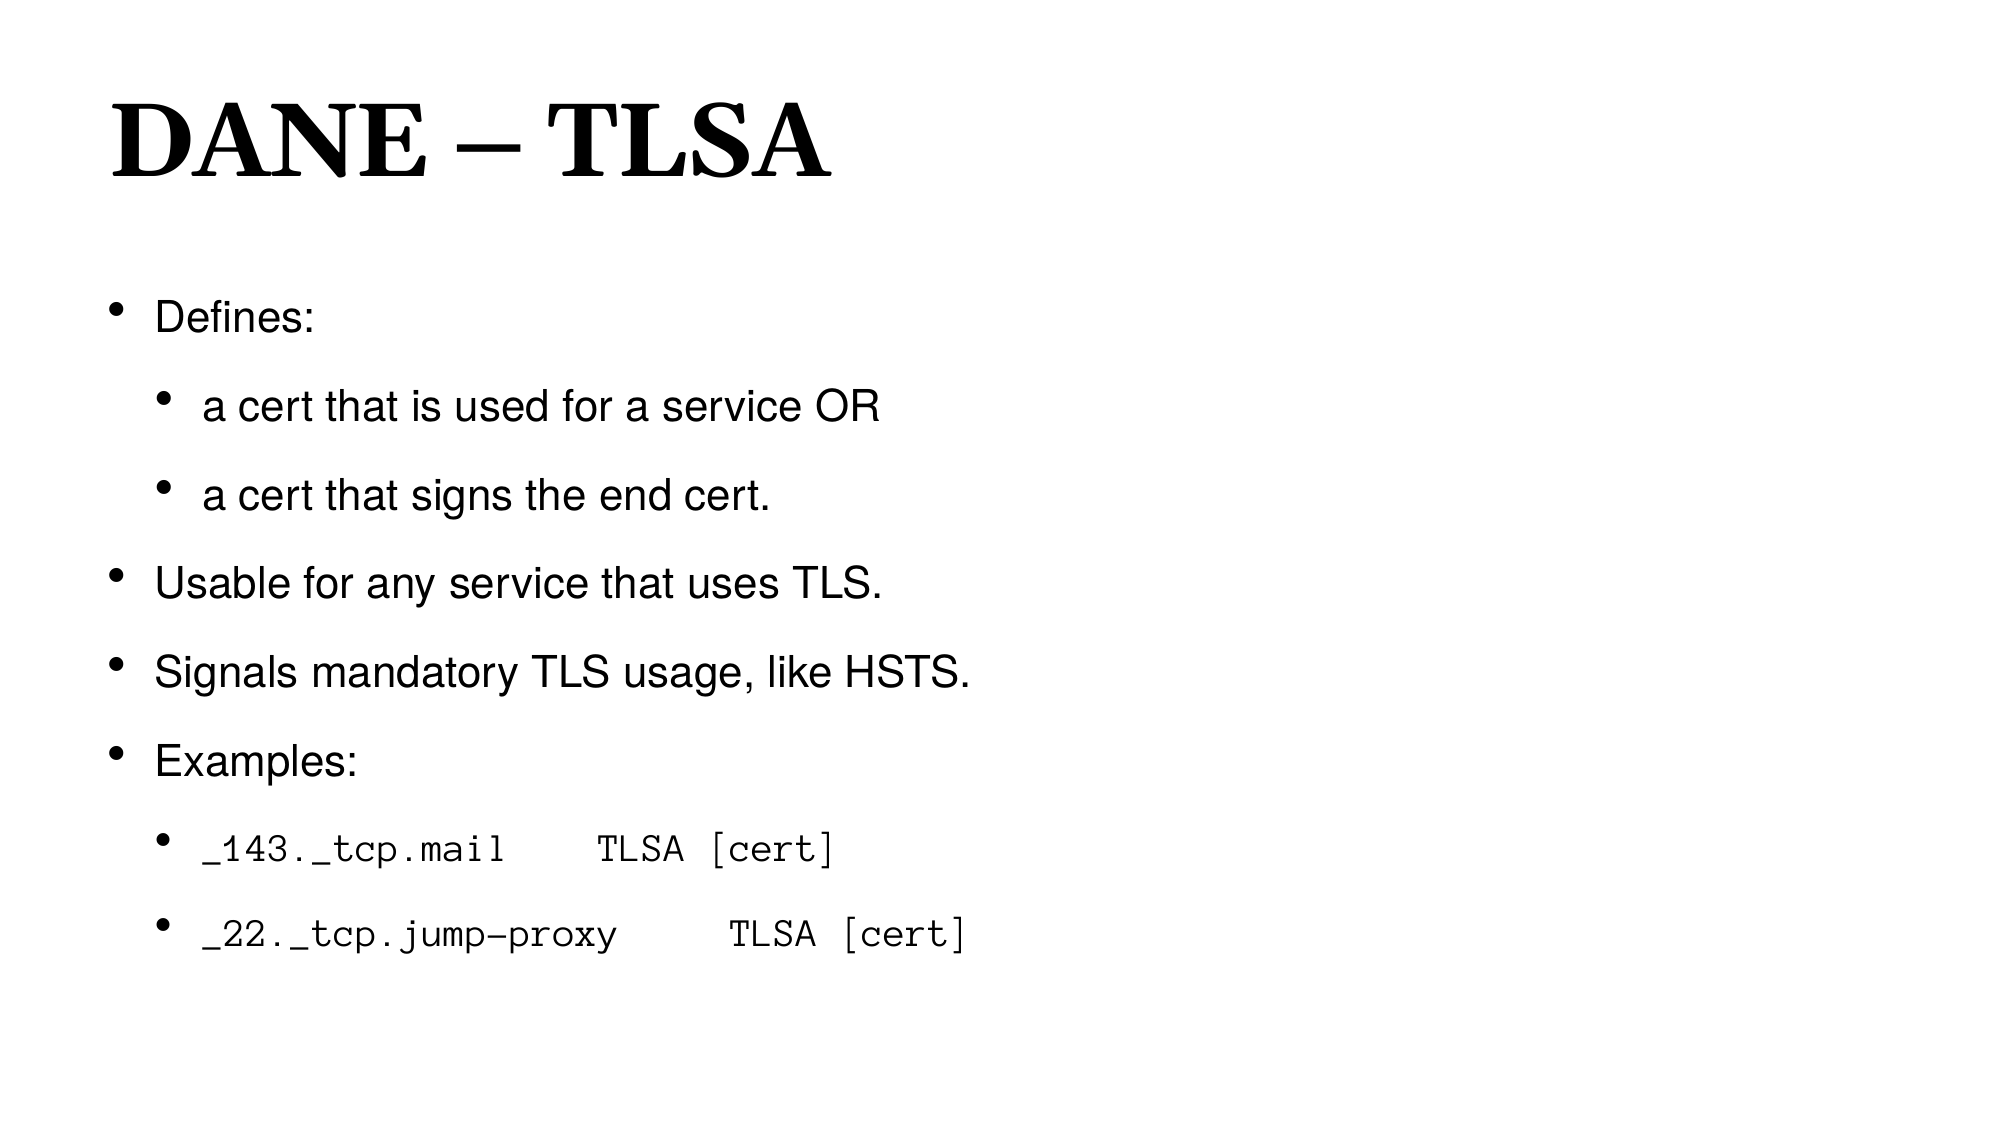

# DANE – TLSA
Defines:
a cert that is used for a service OR
a cert that signs the end cert.
Usable for any service that uses TLS.
Signals mandatory TLS usage, like HSTS.
Examples:
_143._tcp.mail  	TLSA [cert]
_22._tcp.jump-proxy	TLSA [cert]